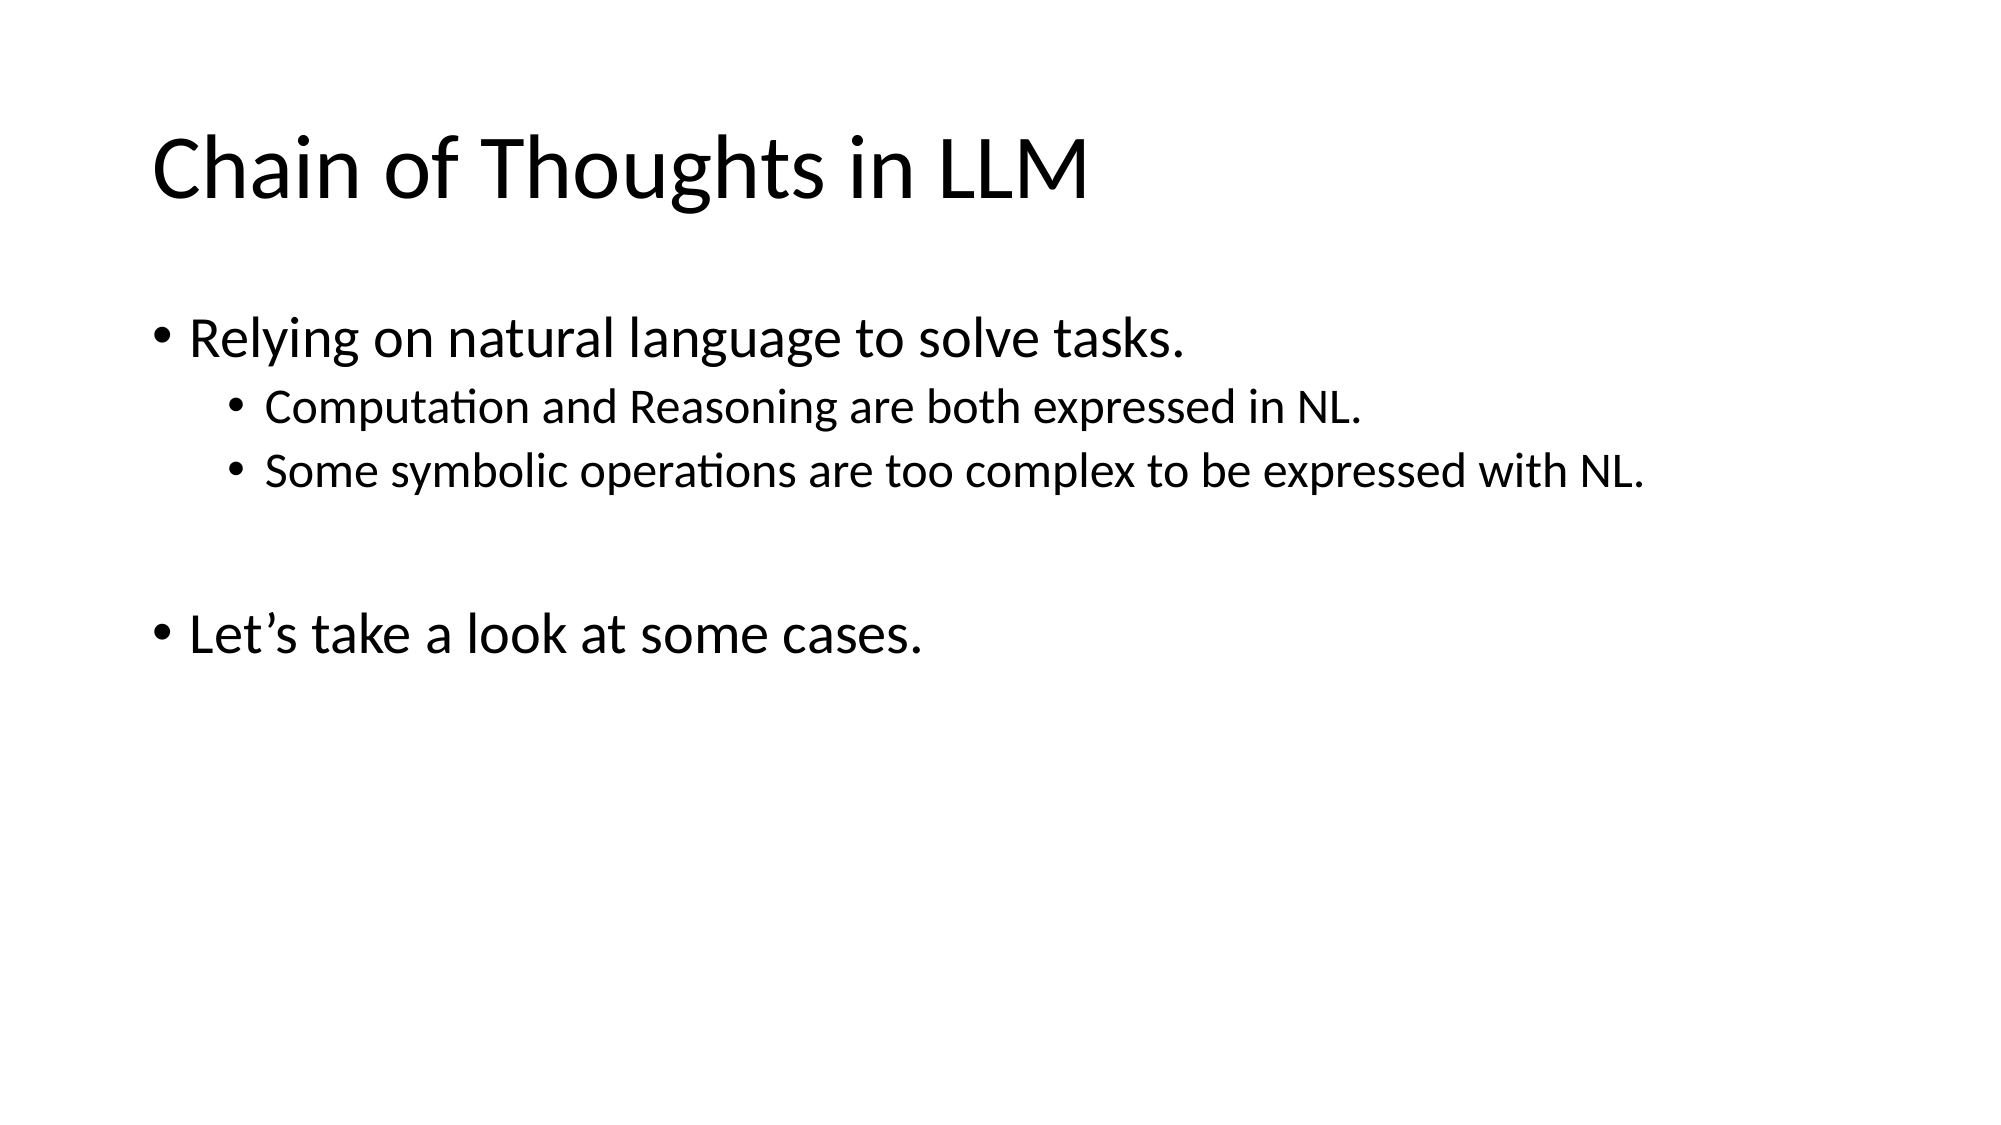

# Chain of Thoughts in LLM
Relying on natural language to solve tasks.
Computation and Reasoning are both expressed in NL.
Some symbolic operations are too complex to be expressed with NL.

Let’s take a look at some cases.